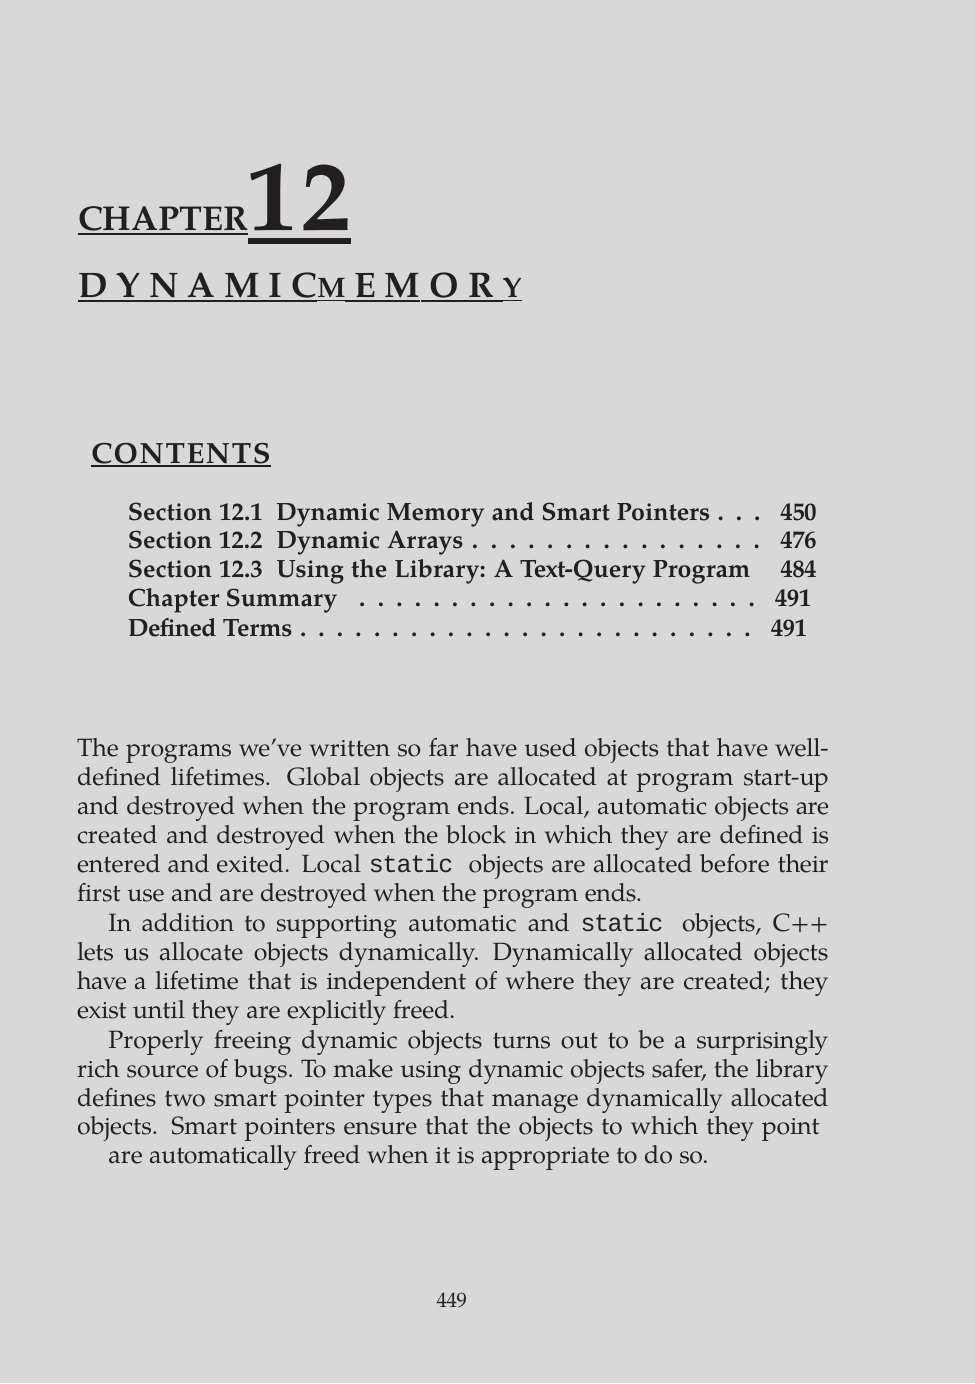

# C	H	A	P	T	E	R	12
D Y N A M I C	M E M O R Y
Contents
Section 12.1 Dynamic Memory and Smart Pointers . . .  450 Section 12.2 Dynamic Arrays . . . . . . . . . . . . . . . .  476 Section 12.3 Using the Library: A Text-Query Program  484 Chapter Summary  . . . . . . . . . . . . . . . . . . . . . .  491
Defined Terms . . . . . . . . . . . . . . . . . . . . . . . . .  491
The programs we’ve written so far have used objects that have well- defined lifetimes. Global objects are allocated at program start-up and destroyed when the program ends. Local, automatic objects are created and destroyed when the block in which they are defined is entered and exited. Local static objects are allocated before their first use and are destroyed when the program ends.
In addition to supporting automatic and static objects, C++ lets us allocate objects dynamically. Dynamically allocated objects have a lifetime that is independent of where they are created; they exist until they are explicitly freed.
Properly freeing dynamic objects turns out to be a surprisingly rich source of bugs. To make using dynamic objects safer, the library defines two smart pointer types that manage dynamically allocated objects. Smart pointers ensure that the objects to which they point
are automatically freed when it is appropriate to do so.
449